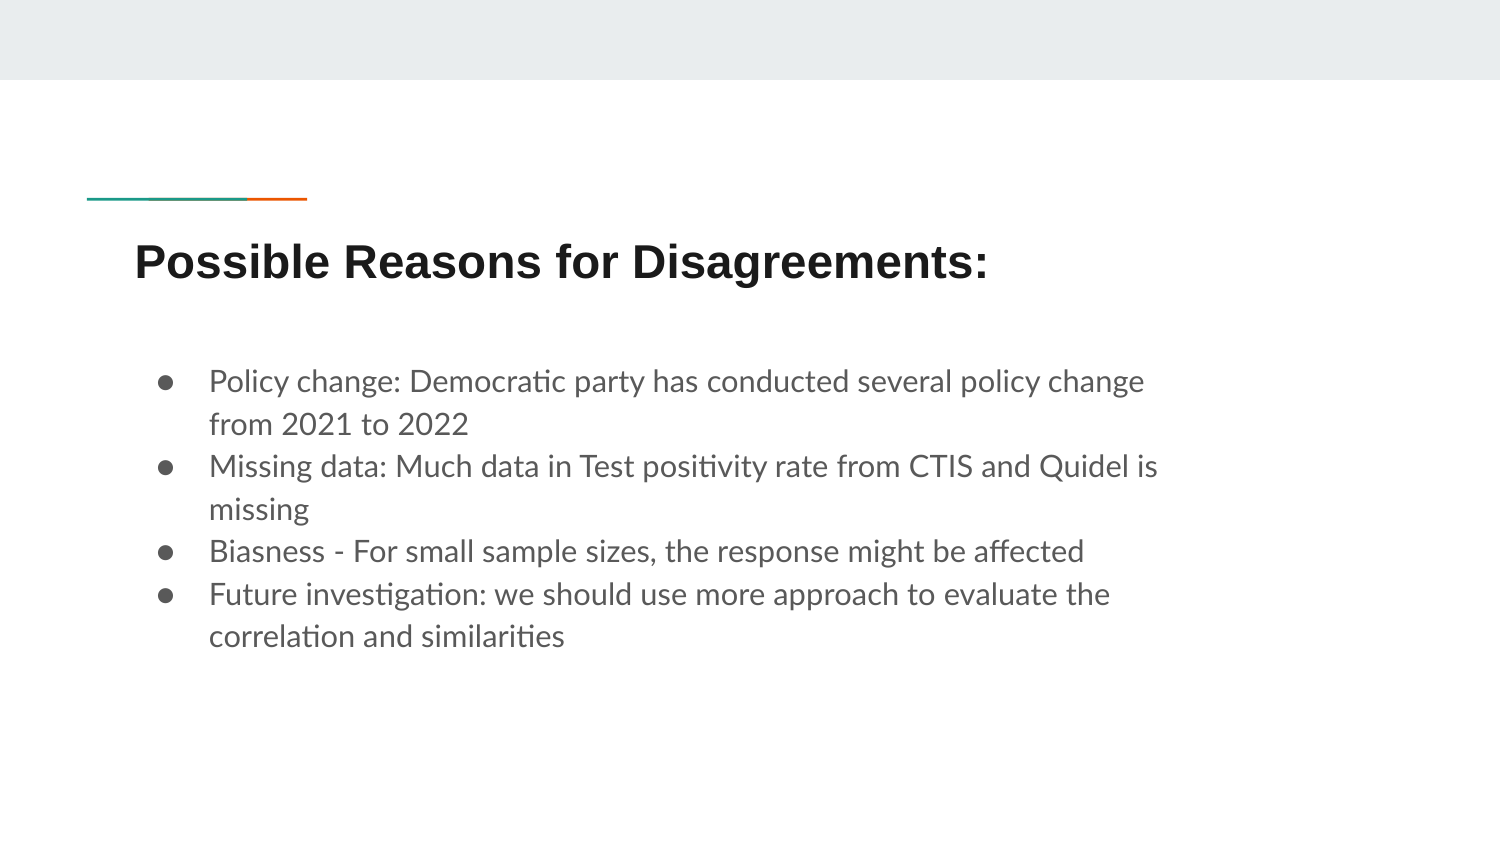

# Possible Reasons for Disagreements:
Policy change: Democratic party has conducted several policy change from 2021 to 2022
Missing data: Much data in Test positivity rate from CTIS and Quidel is missing
Biasness - For small sample sizes, the response might be affected
Future investigation: we should use more approach to evaluate the correlation and similarities